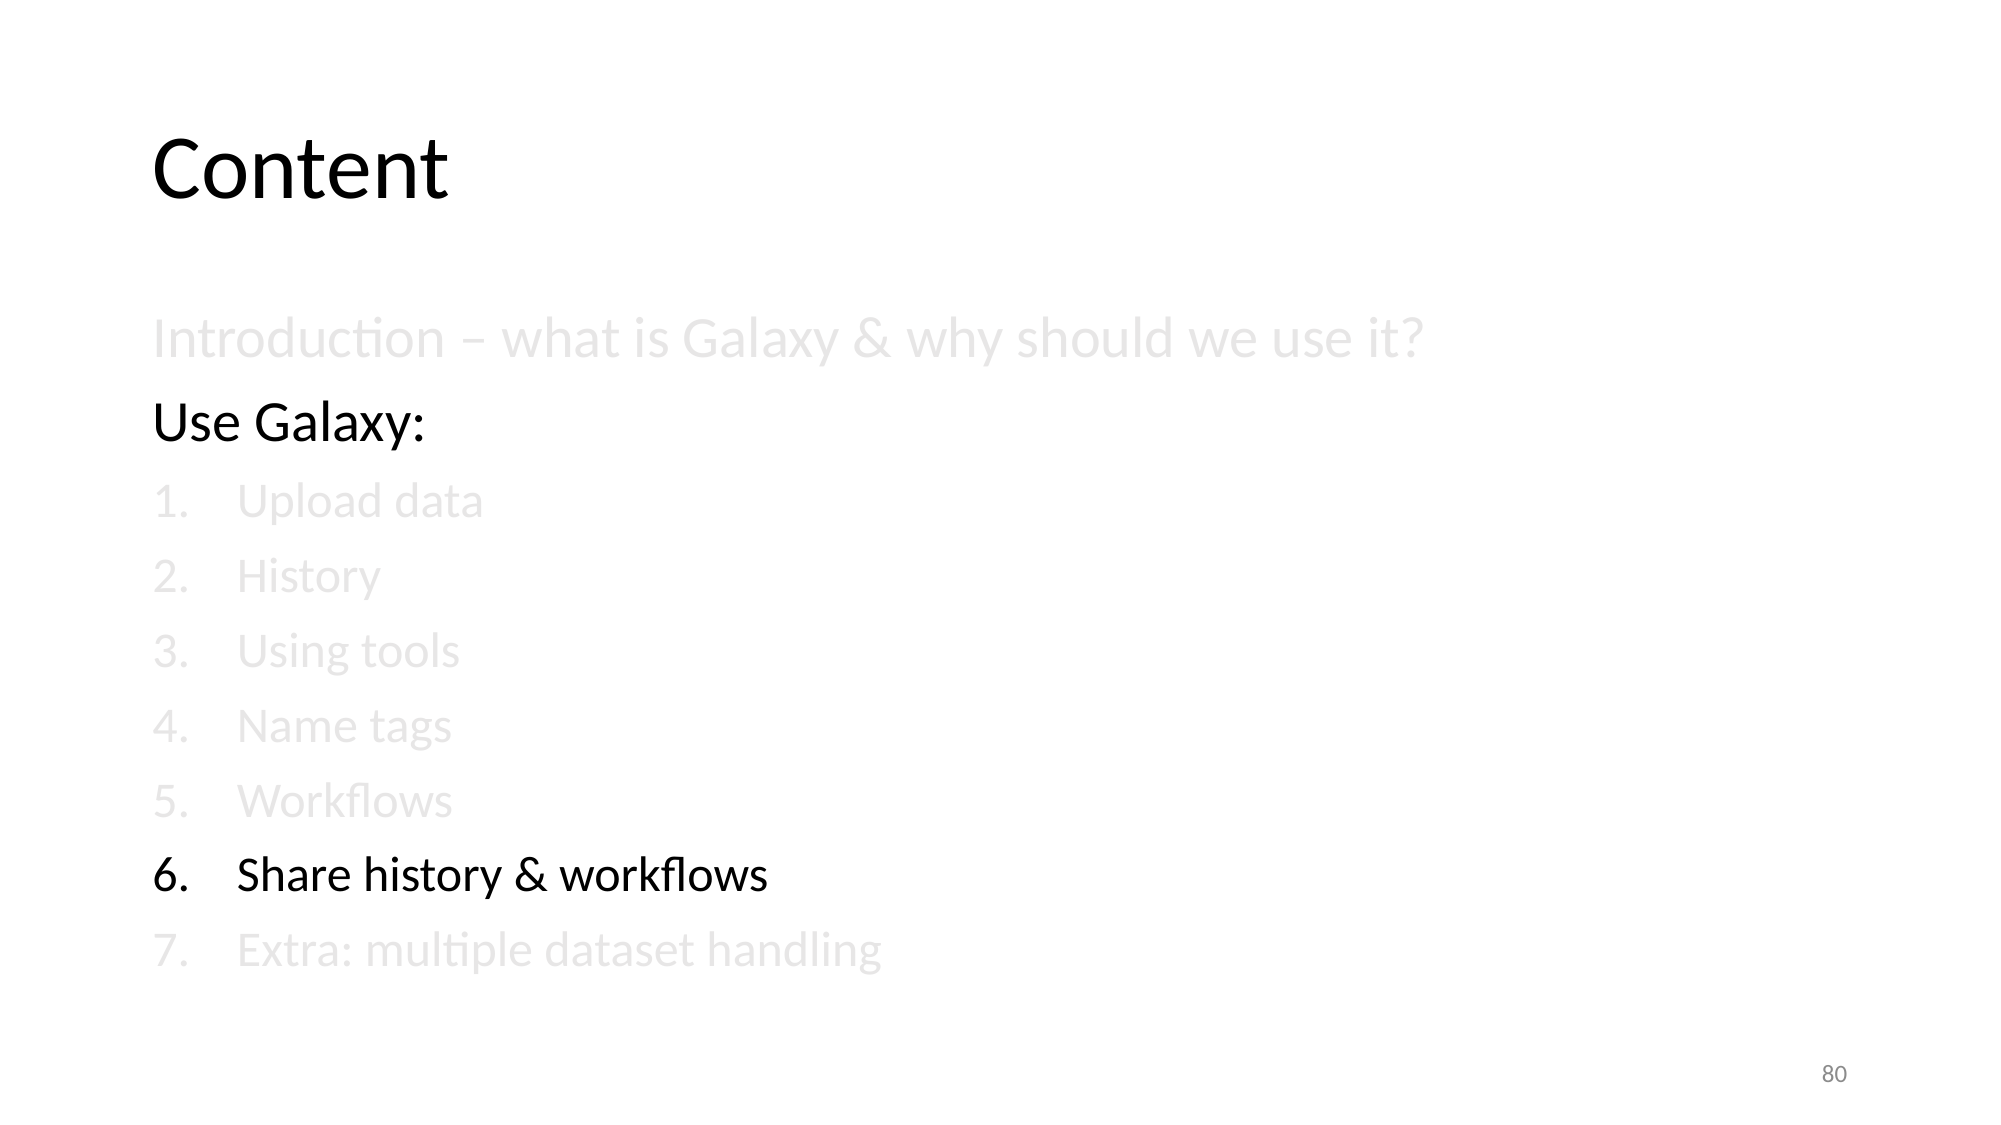

# Content
Introduction – what is Galaxy & why should we use it?
Use Galaxy:
Upload data
History
Using tools
Name tags
Workflows
Share history & workflows
Extra: multiple dataset handling

80